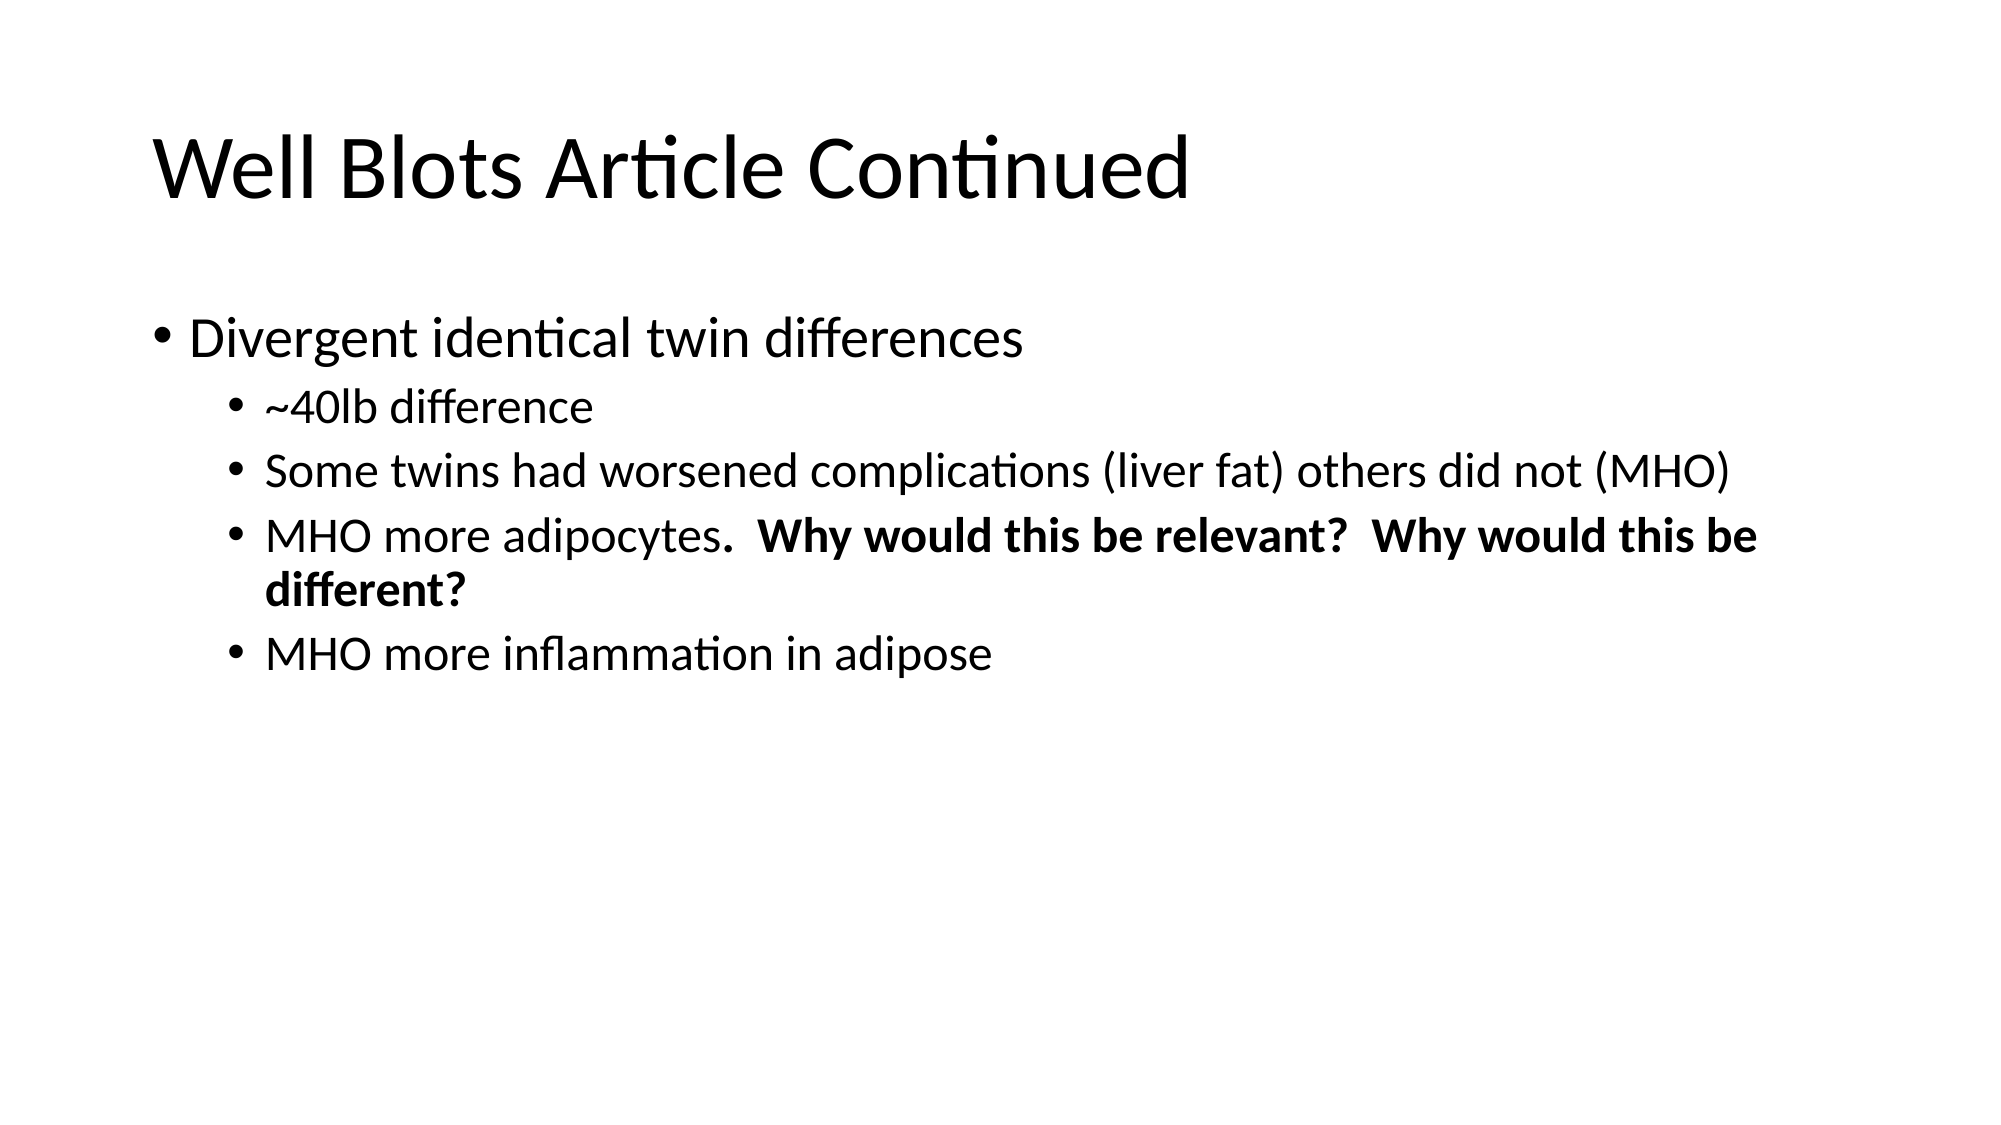

# Well Blots Article Continued
Divergent identical twin differences
~40lb difference
Some twins had worsened complications (liver fat) others did not (MHO)
MHO more adipocytes.  Why would this be relevant?  Why would this be different?
MHO more inflammation in adipose